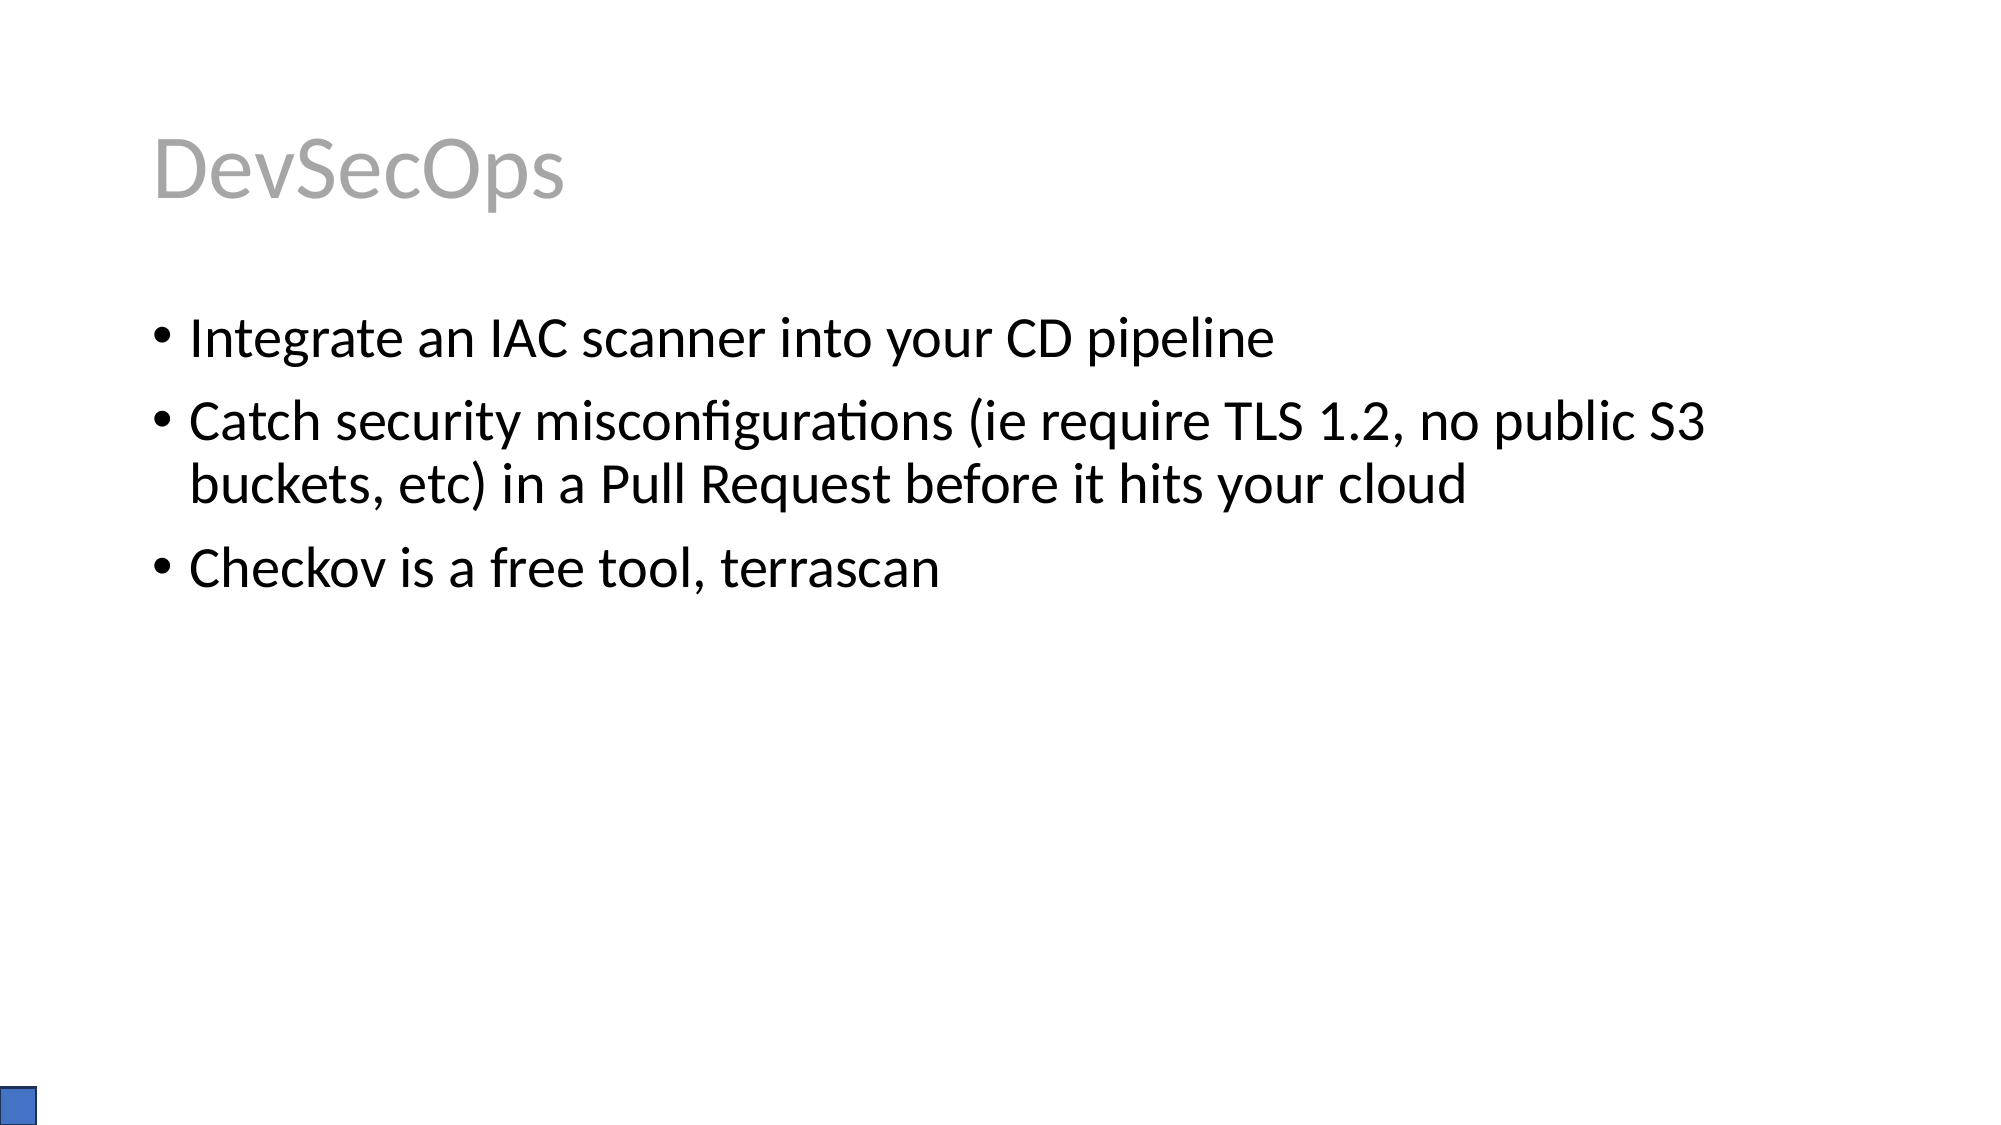

# DevSecOps
Integrate an IAC scanner into your CD pipeline
Catch security misconfigurations (ie require TLS 1.2, no public S3 buckets, etc) in a Pull Request before it hits your cloud
Checkov is a free tool, terrascan